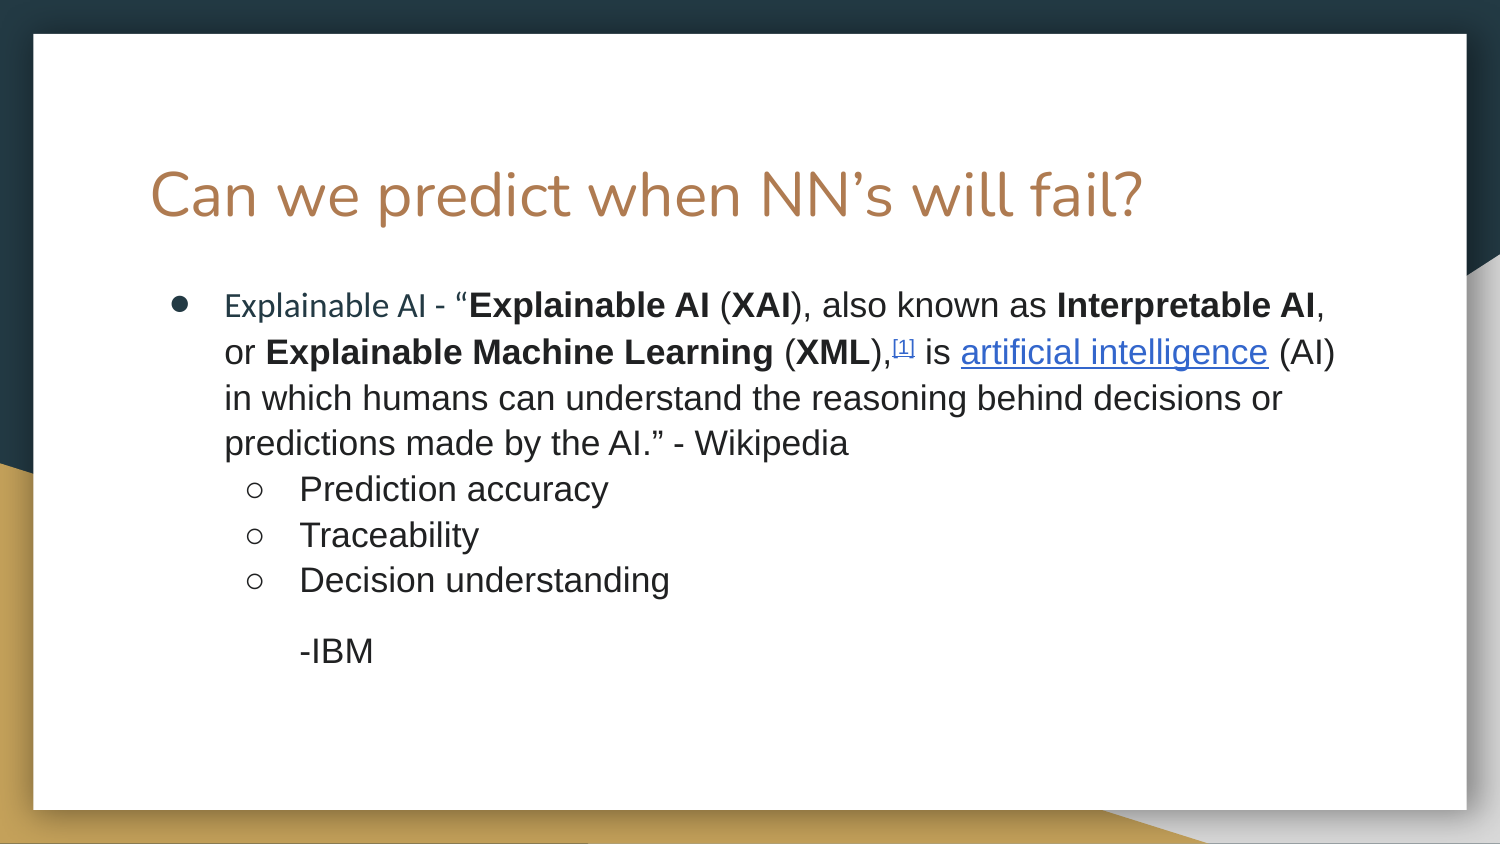

# Can we predict when NN’s will fail?

Explainable AI - “Explainable AI (XAI), also known as Interpretable AI, or Explainable Machine Learning (XML),[1] is artificial intelligence (AI) in which humans can understand the reasoning behind decisions or predictions made by the AI.” - Wikipedia
Prediction accuracy
Traceability
Decision understanding
	-IBM